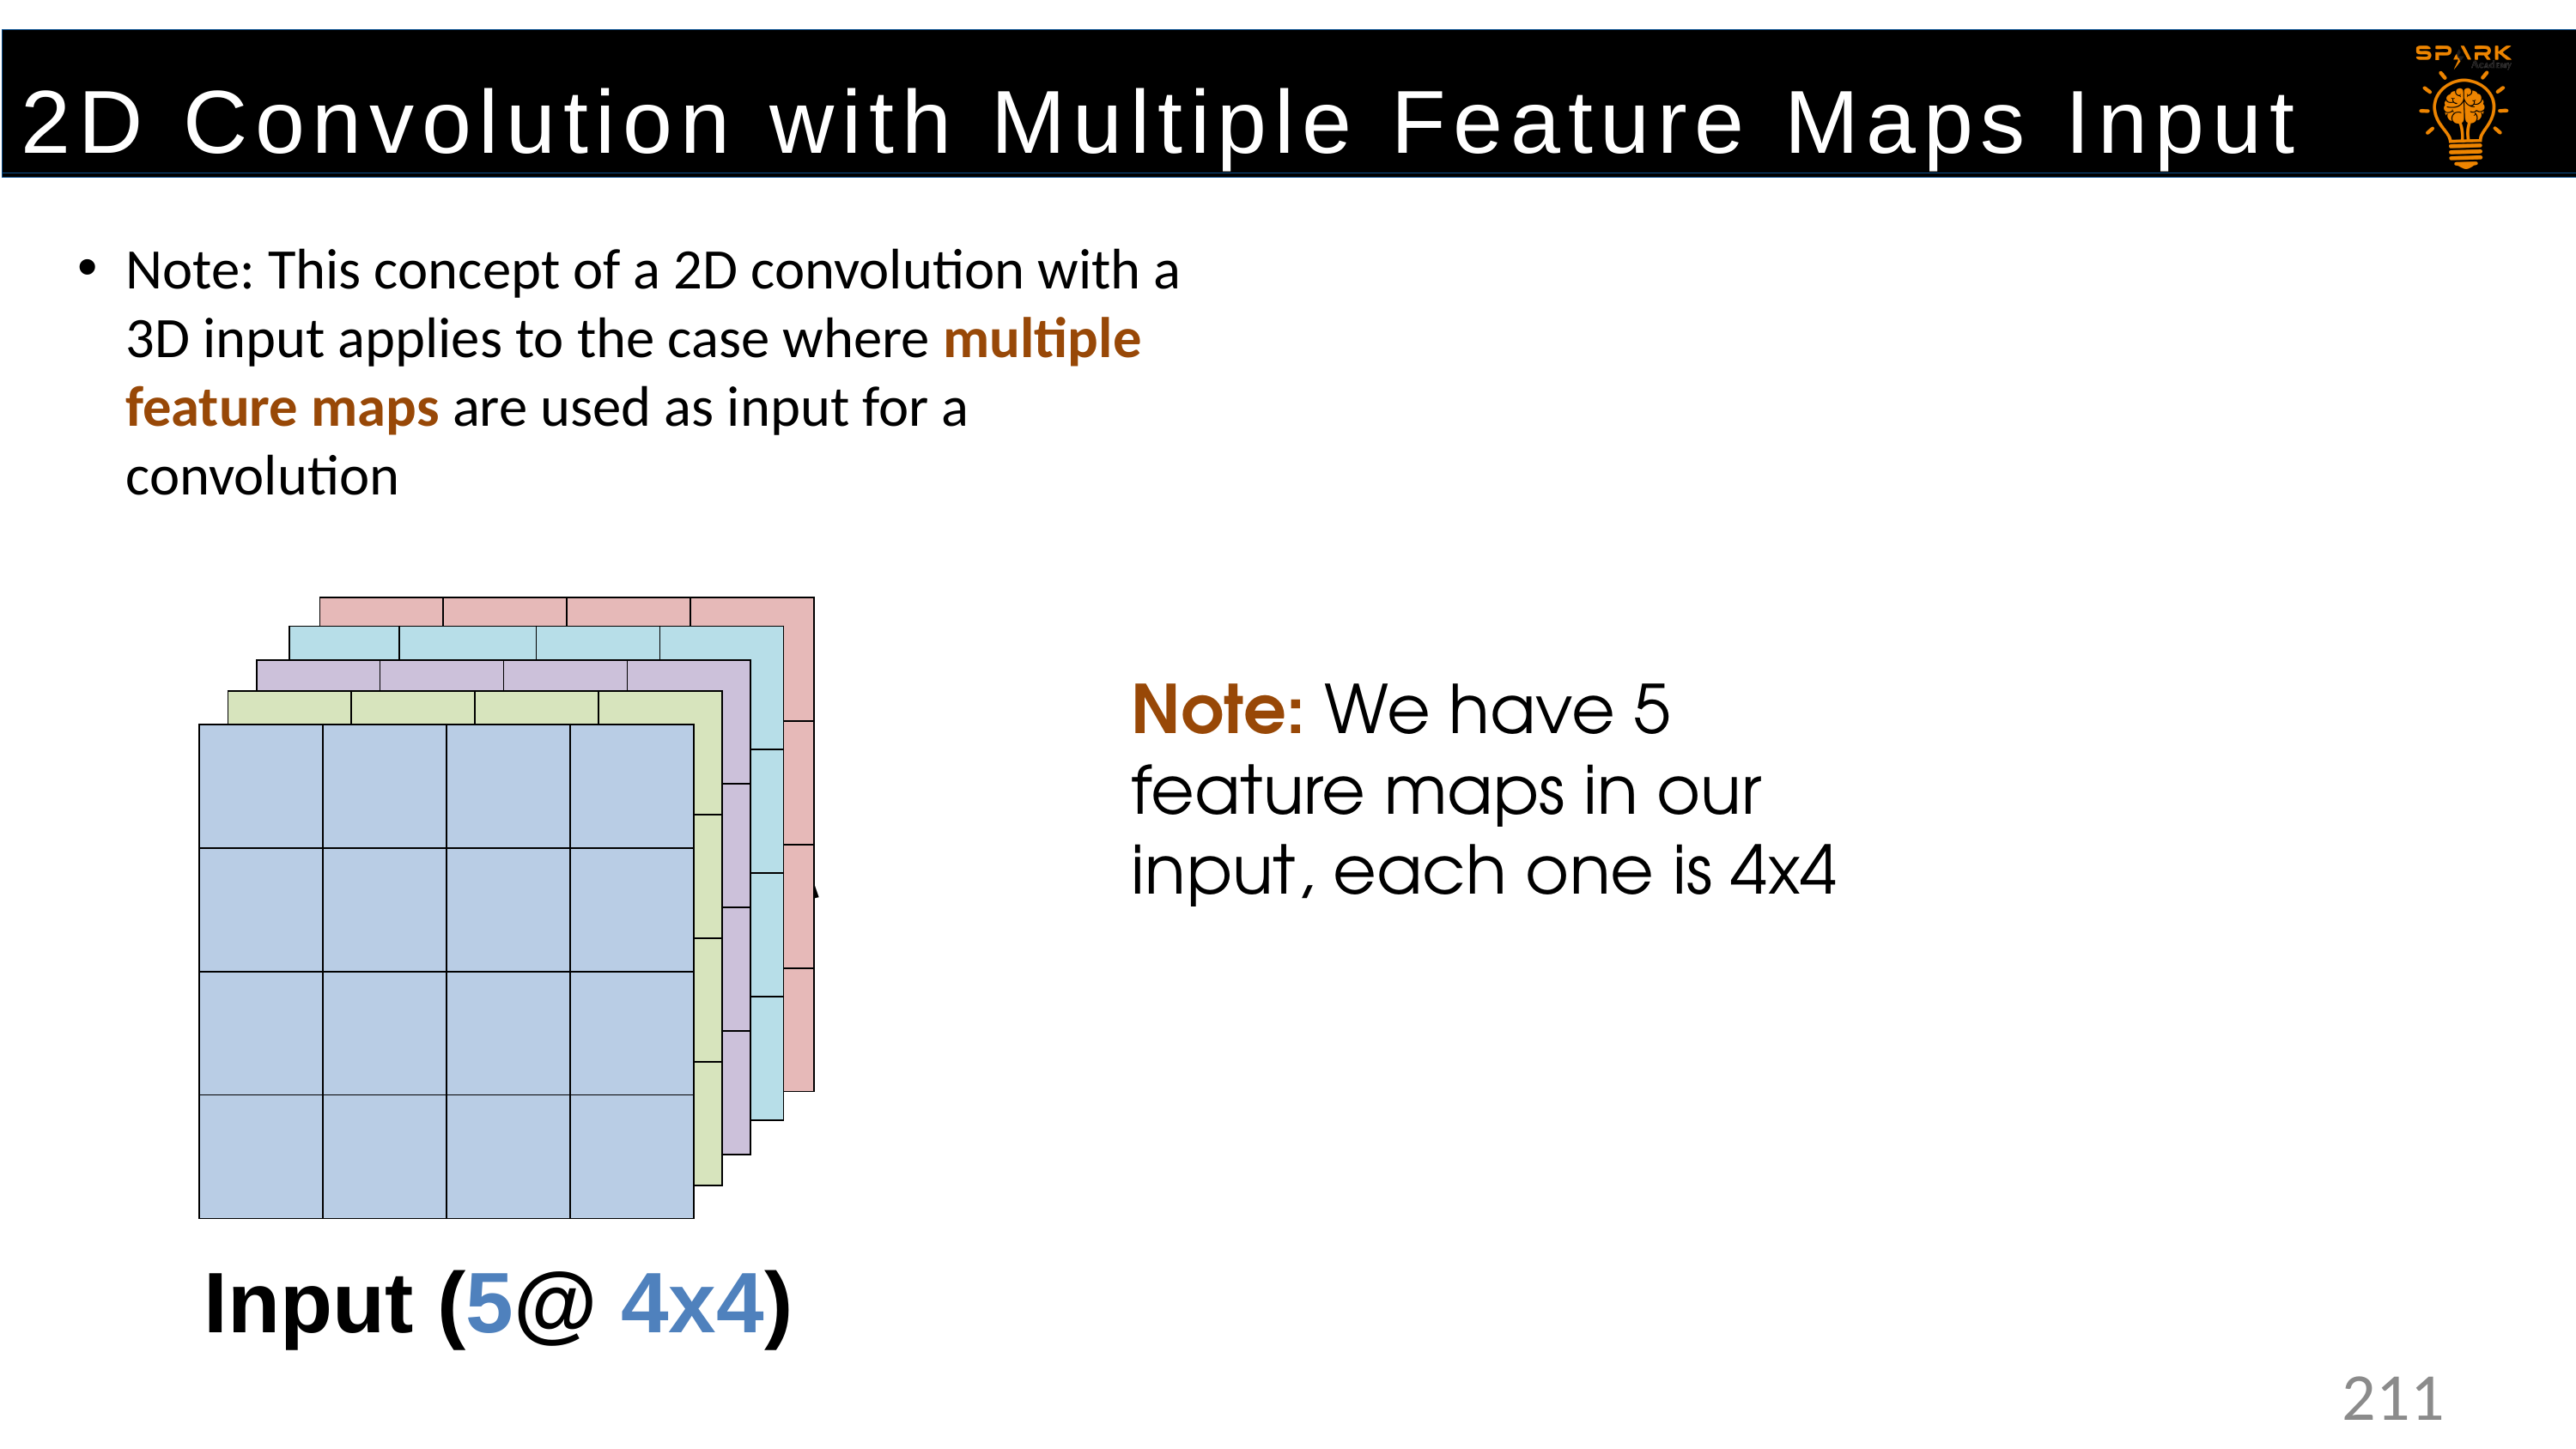

2D Convolution with Multiple Feature Maps Input

Note: This concept of a 2D convolution with a 3D input applies to the case where multiple feature maps are used as input for a convolution
|  |  |  |  |
| --- | --- | --- | --- |
|  |  |  |  |
|  |  |  |  |
|  |  |  |  |
|  |  |  |  |
| --- | --- | --- | --- |
|  |  |  |  |
|  |  |  |  |
|  |  |  |  |
|  |  |  |  |
| --- | --- | --- | --- |
|  |  |  |  |
|  |  |  |  |
|  |  |  |  |
Note: We have 5 feature maps in our input, each one is 4x4

|  |  |  |  |
| --- | --- | --- | --- |
|  |  |  |  |
|  |  |  |  |
|  |  |  |  |
|  |  |  |  |
| --- | --- | --- | --- |
|  |  |  |  |
|  |  |  |  |
|  |  |  |  |
*
Input (5@ 4x4)
211